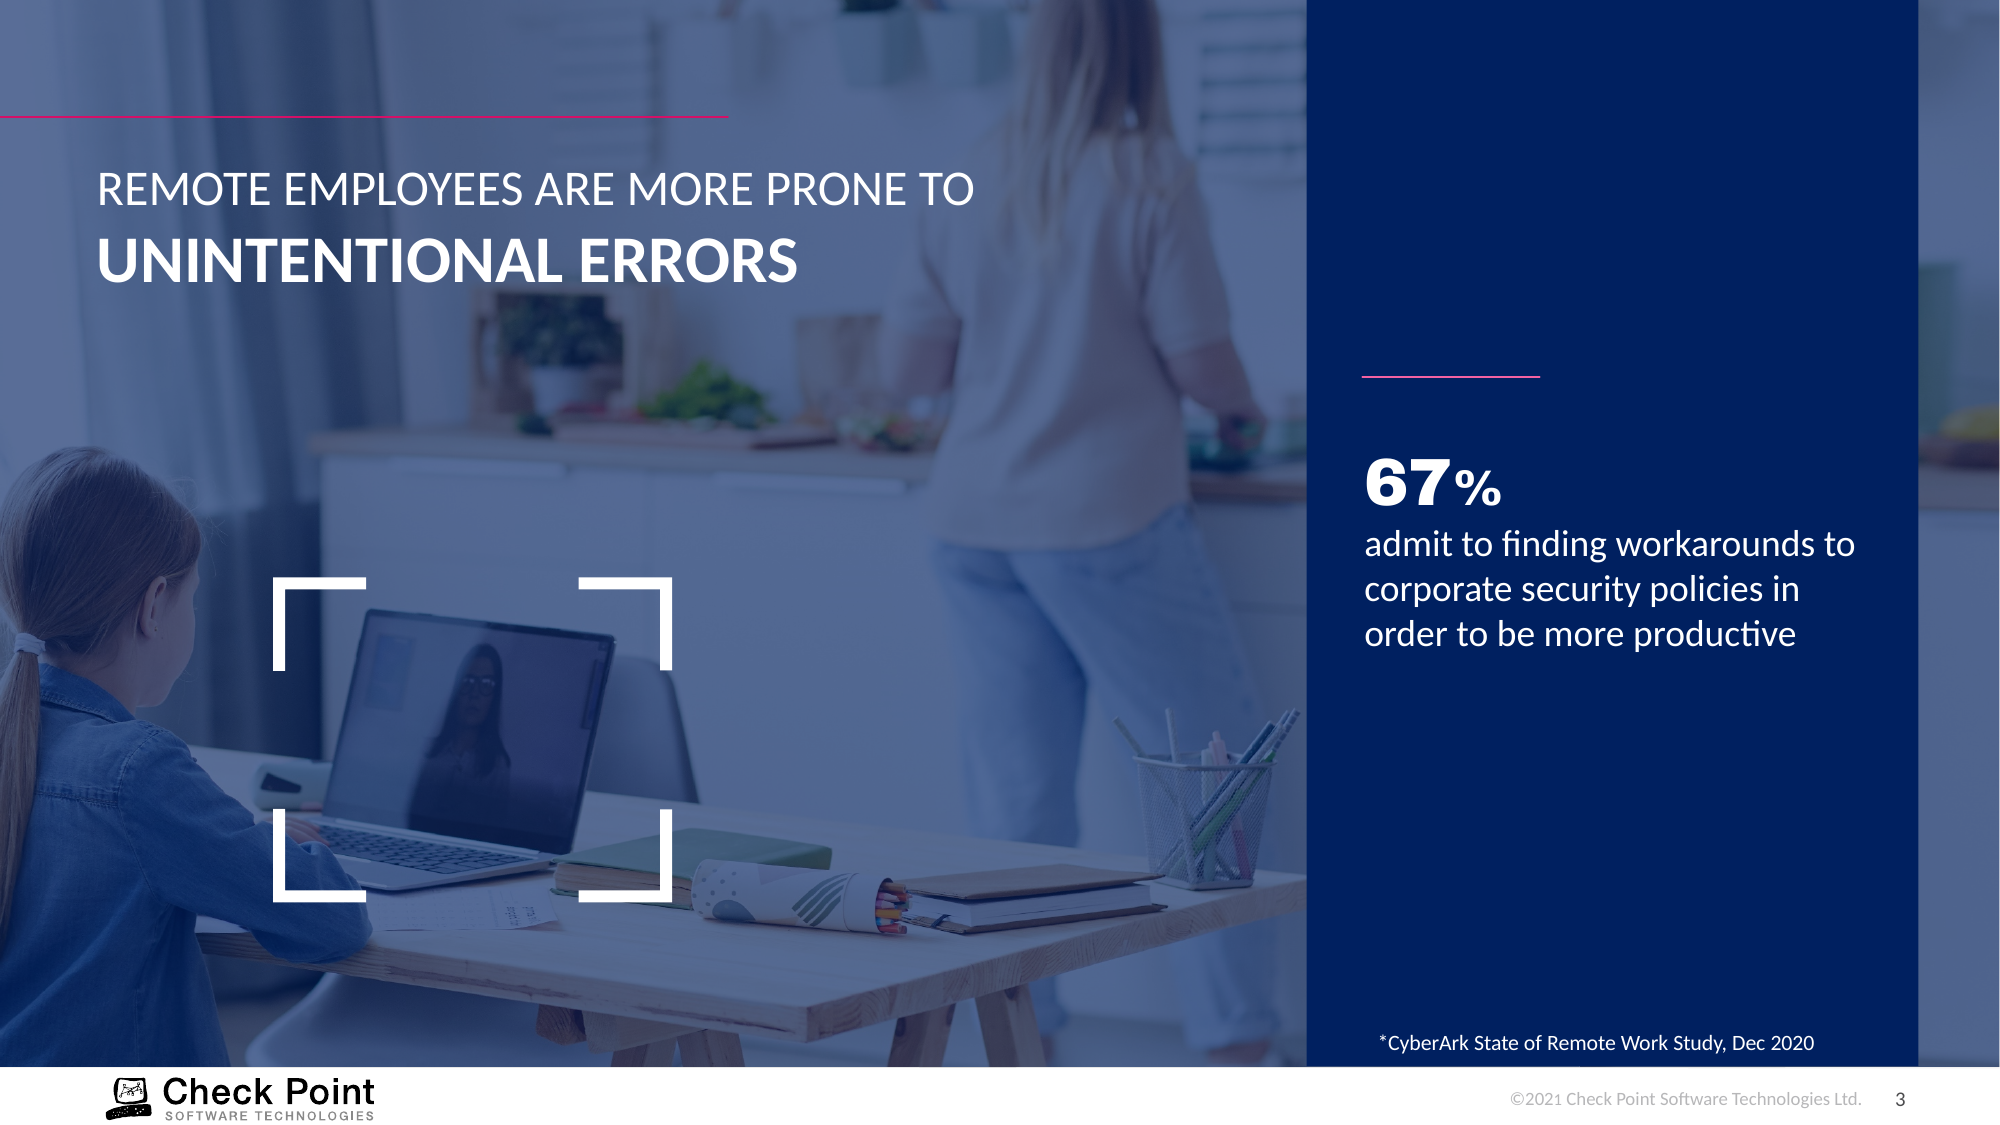

Remote Employees are more prone to
Unintentional errors
67%
admit to finding workarounds to corporate security policies in order to be more productive

*CyberArk State of Remote Work Study, Dec 2020

 [Internal Use] for Check Point employees​